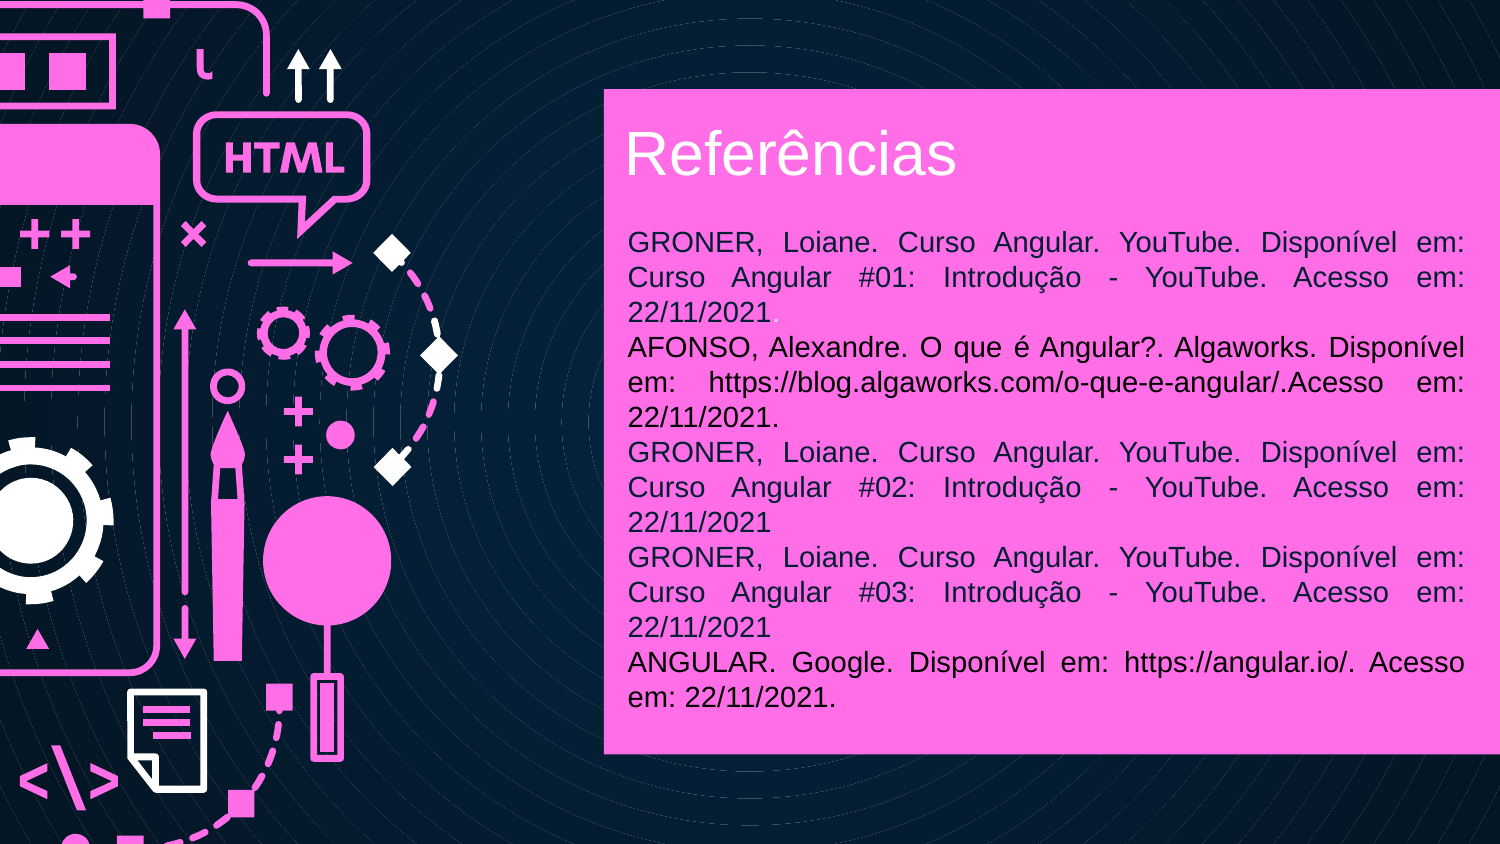

# Referências
GRONER, Loiane. Curso Angular. YouTube. Disponível em: Curso Angular #01: Introdução - YouTube. Acesso em: 22/11/2021.
AFONSO, Alexandre. O que é Angular?. Algaworks. Disponível em: https://blog.algaworks.com/o-que-e-angular/.Acesso em: 22/11/2021.
GRONER, Loiane. Curso Angular. YouTube. Disponível em: Curso Angular #02: Introdução - YouTube. Acesso em: 22/11/2021
GRONER, Loiane. Curso Angular. YouTube. Disponível em: Curso Angular #03: Introdução - YouTube. Acesso em: 22/11/2021
ANGULAR. Google. Disponível em: https://angular.io/. Acesso em: 22/11/2021.